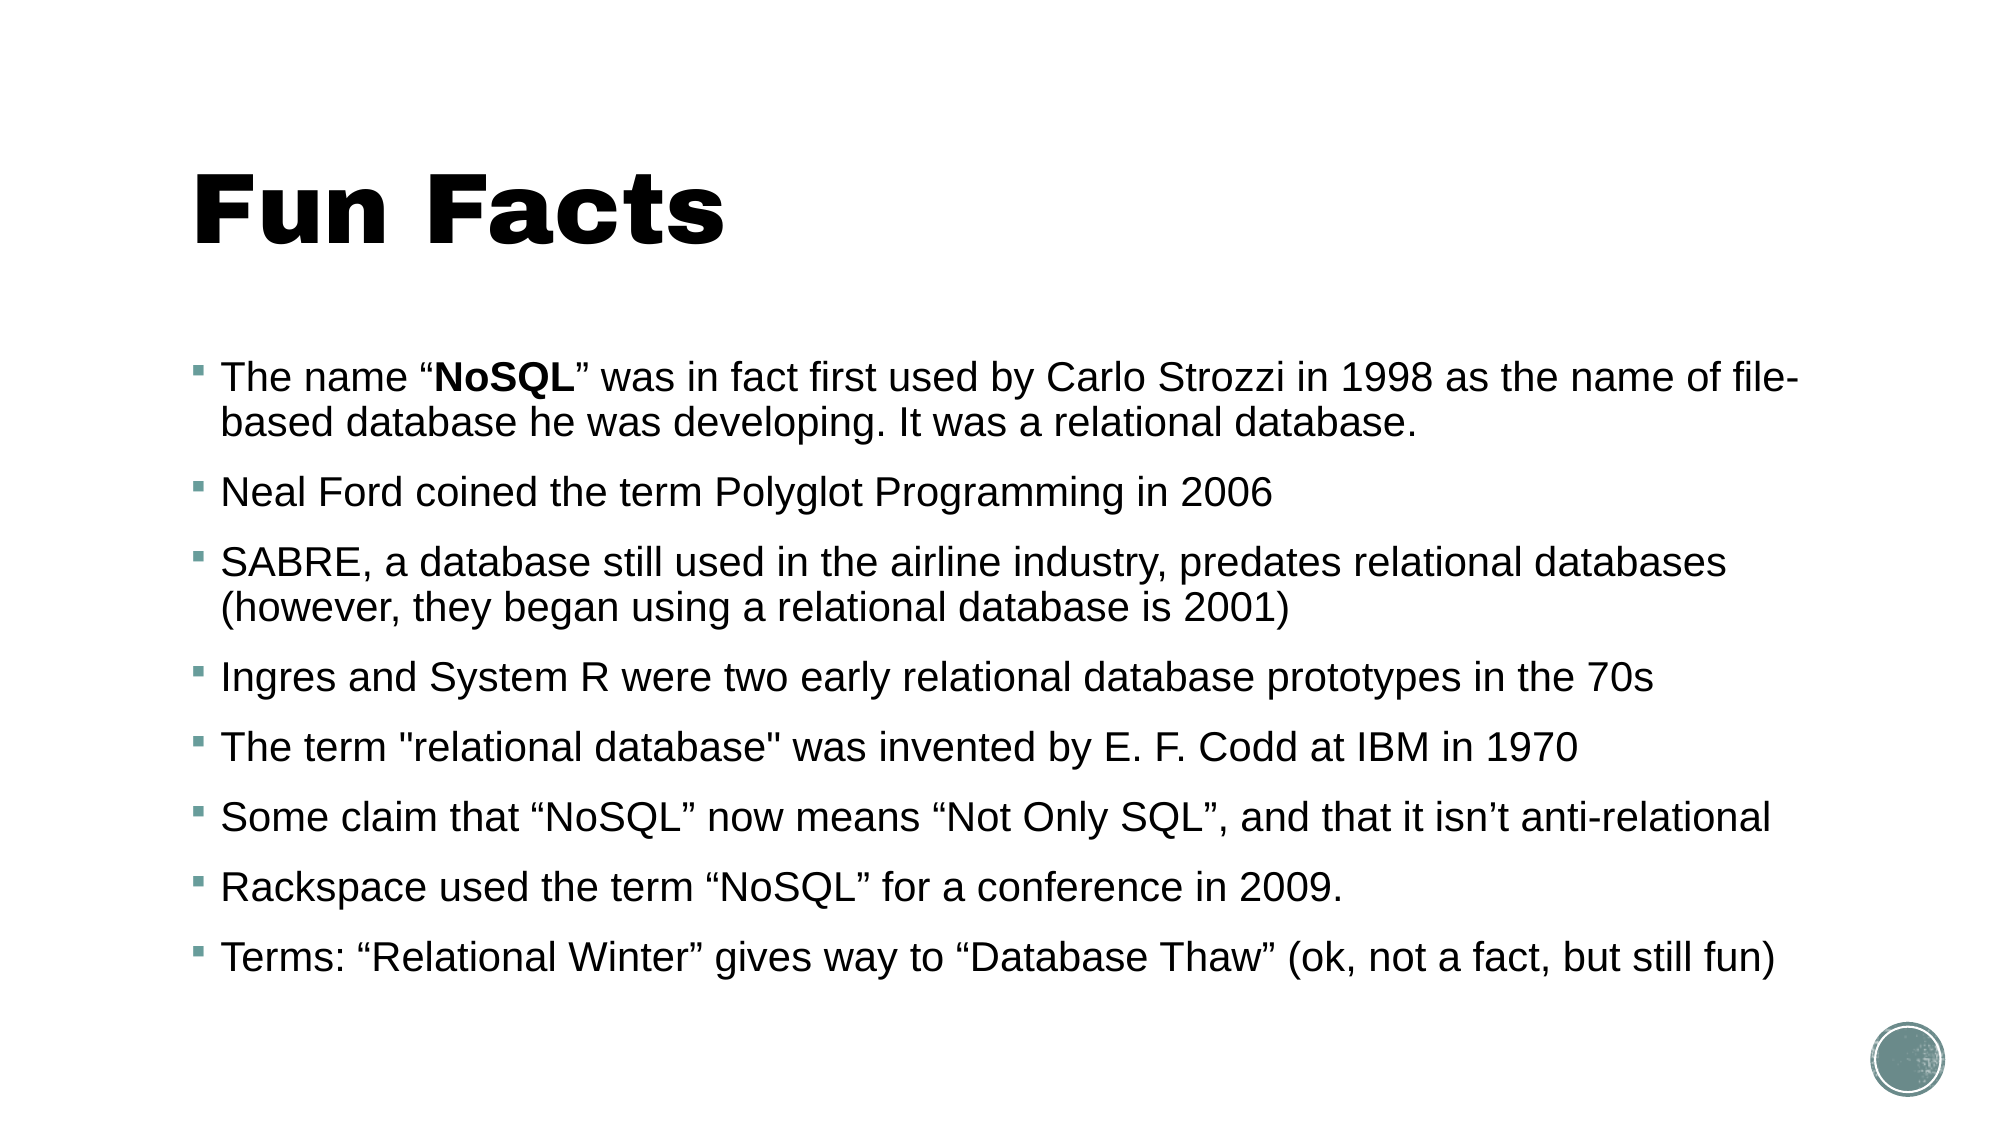

# Fun Facts
The name “NoSQL” was in fact first used by Carlo Strozzi in 1998 as the name of file-based database he was developing. It was a relational database.
Neal Ford coined the term Polyglot Programming in 2006
SABRE, a database still used in the airline industry, predates relational databases (however, they began using a relational database is 2001)
Ingres and System R were two early relational database prototypes in the 70s
The term "relational database" was invented by E. F. Codd at IBM in 1970
Some claim that “NoSQL” now means “Not Only SQL”, and that it isn’t anti-relational
Rackspace used the term “NoSQL” for a conference in 2009.
Terms: “Relational Winter” gives way to “Database Thaw” (ok, not a fact, but still fun)